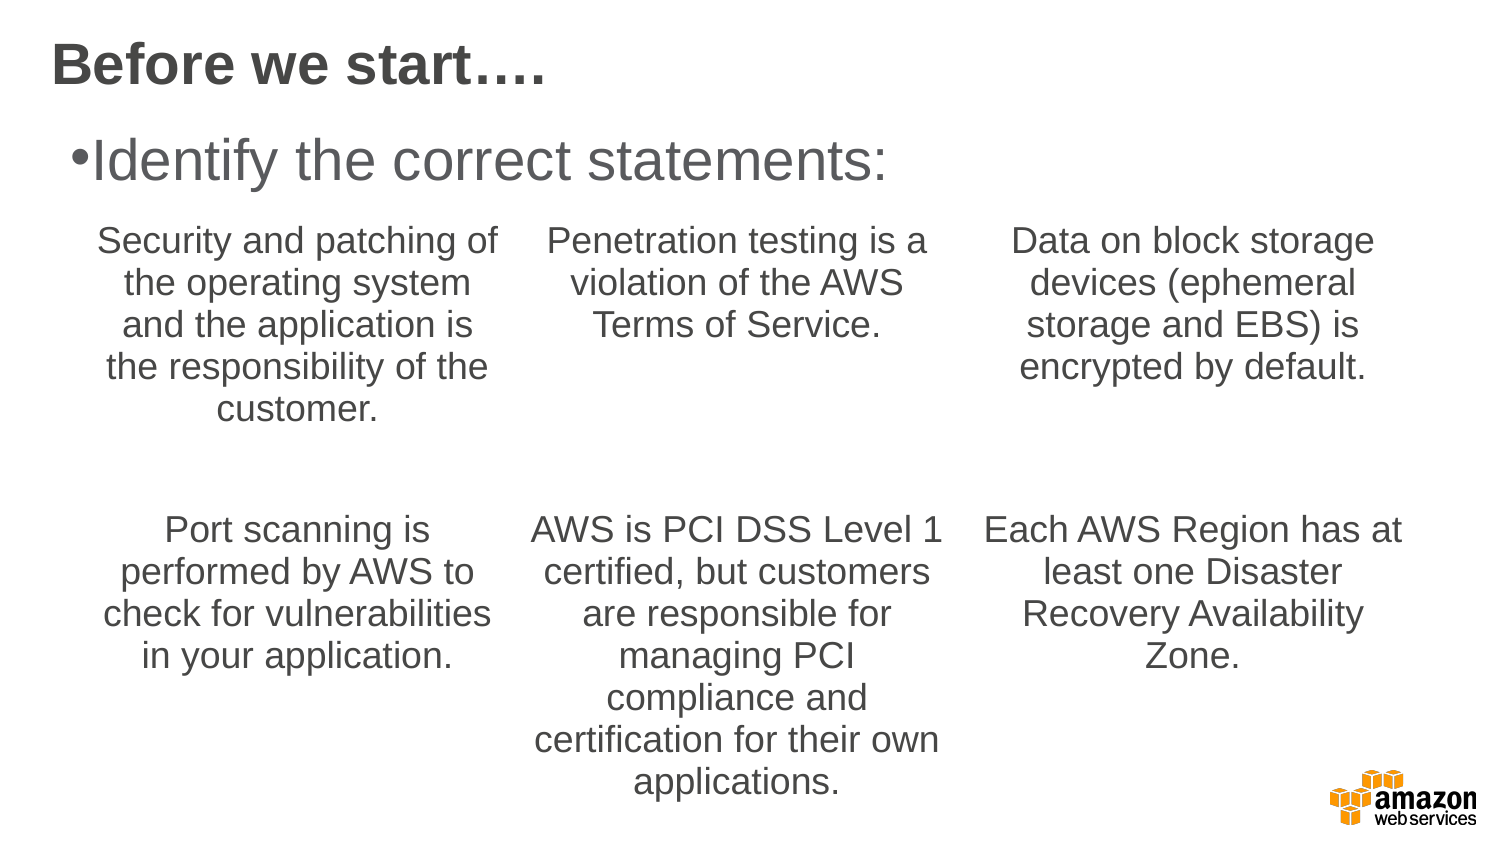

Before we start….
Identify the correct statements:
| Security and patching of the operating system and the application is the responsibility of the customer. | Penetration testing is a violation of the AWS Terms of Service. | Data on block storage devices (ephemeral storage and EBS) is encrypted by default. |
| --- | --- | --- |
| Port scanning is performed by AWS to check for vulnerabilities in your application. | AWS is PCI DSS Level 1 certified, but customers are responsible for managing PCI compliance and certification for their own applications. | Each AWS Region has at least one Disaster Recovery Availability Zone. |